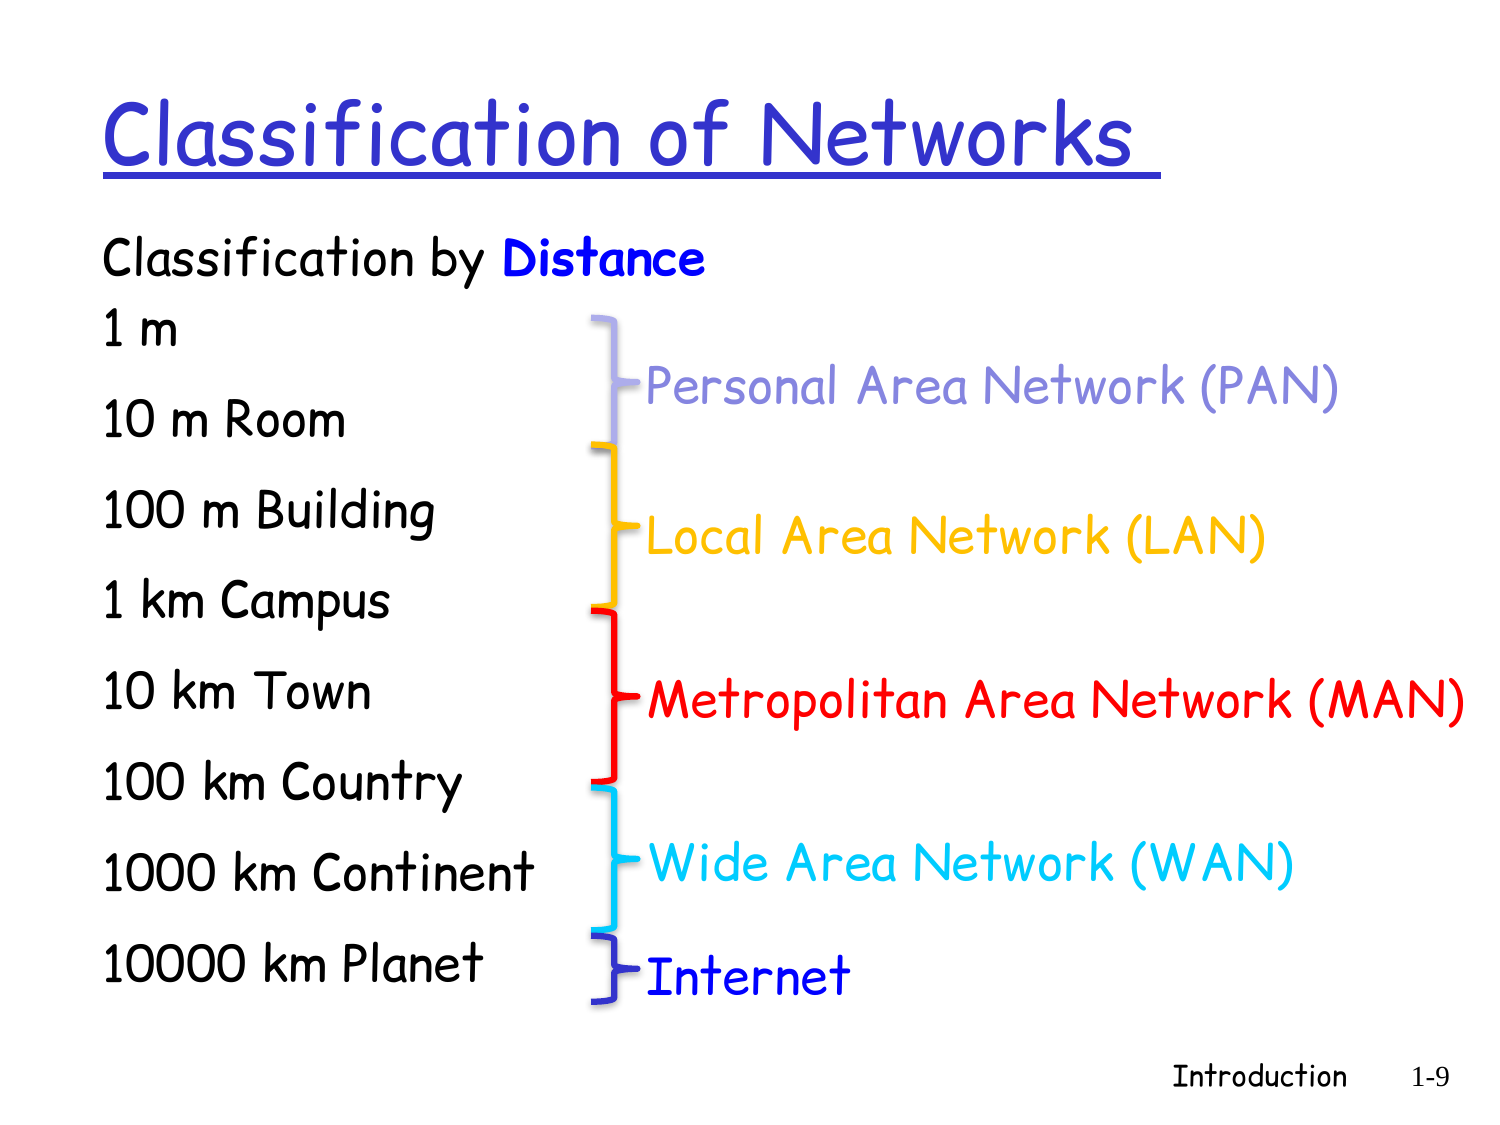

# Classification of Networks
Classification by Distance
1 m
10 m Room
100 m Building
1 km Campus
10 km Town
100 km Country
1000 km Continent
10000 km Planet

Personal Area Network (PAN)

Local Area Network (LAN)

Metropolitan Area Network (MAN)

Wide Area Network (WAN)

Internet
 Introduction
1-9